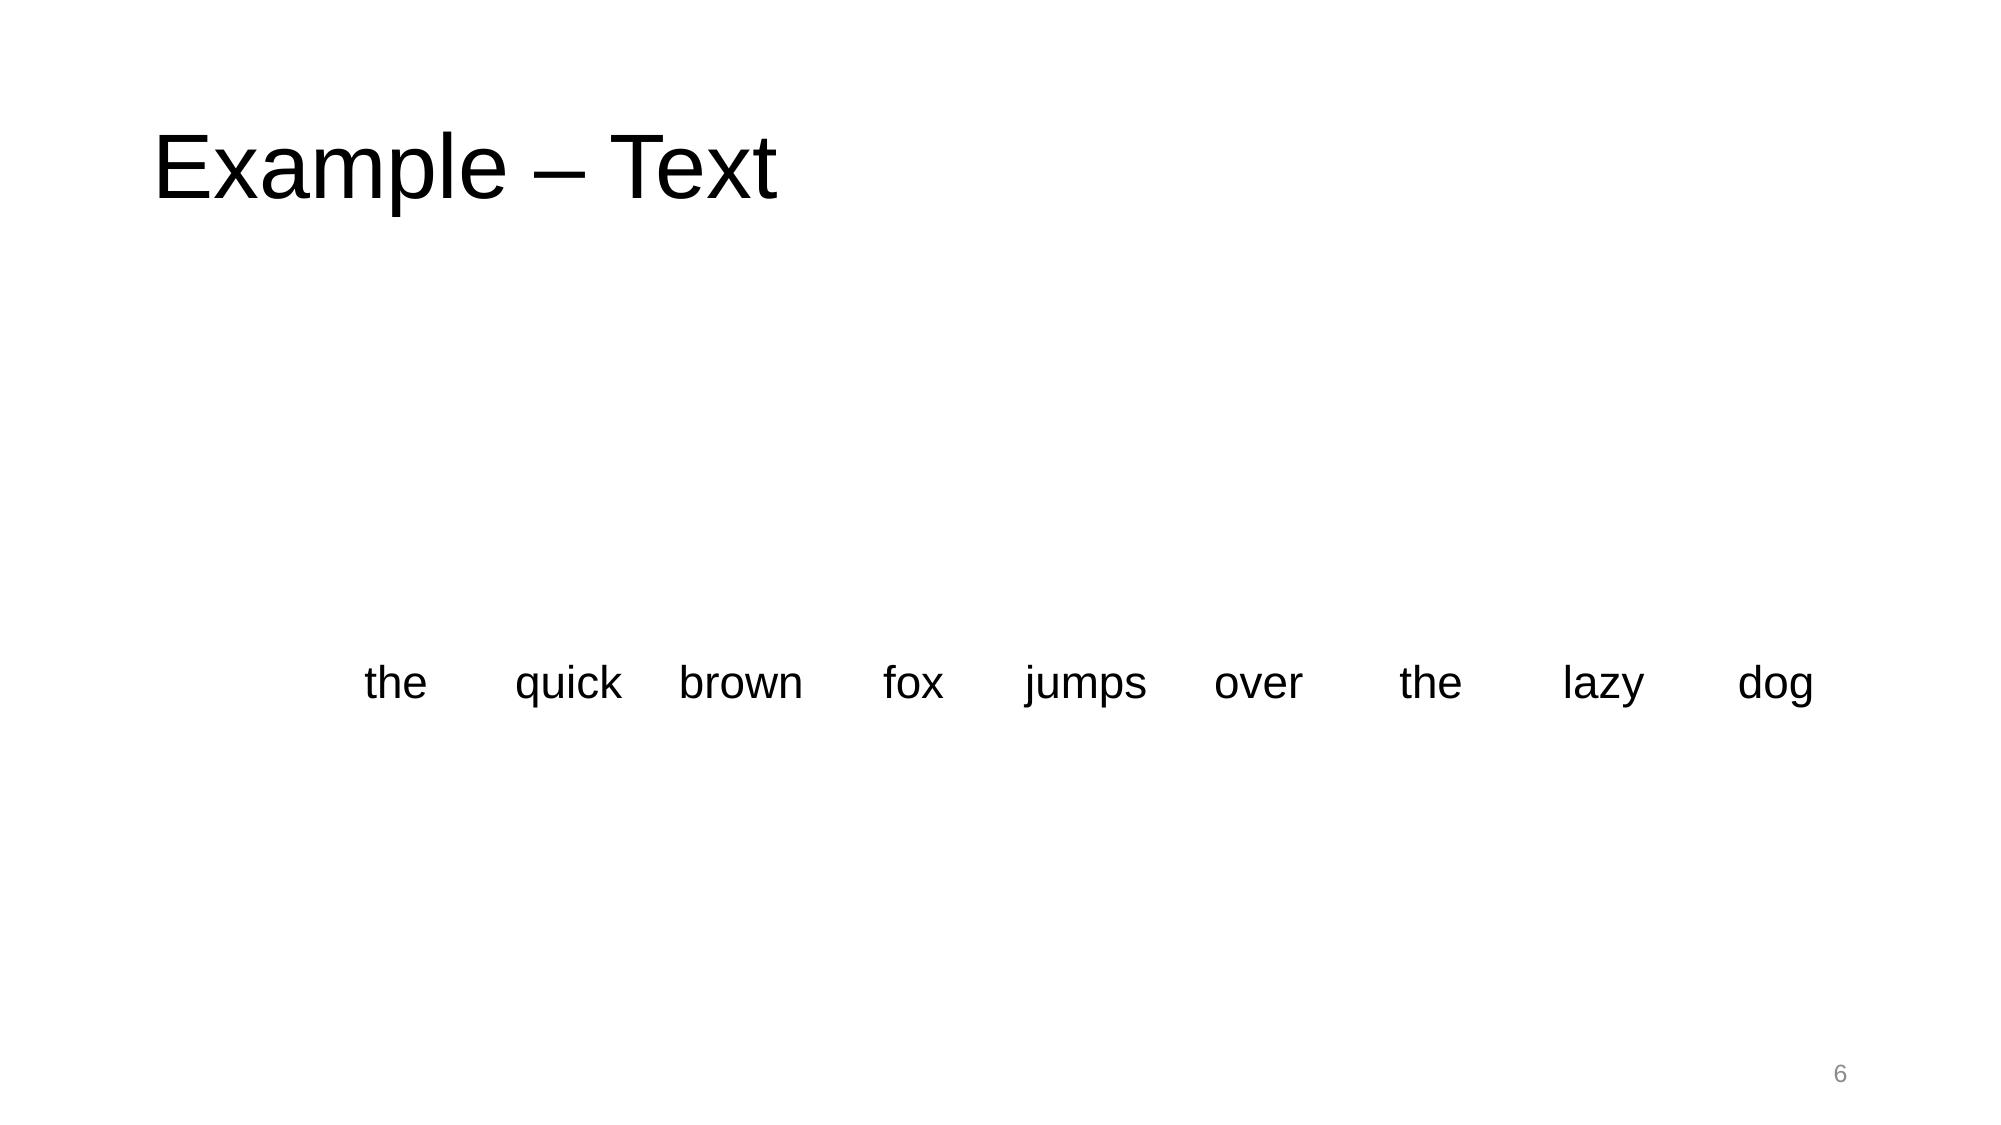

# Example – Text
|  | the | quick | brown | fox | jumps | over | the | lazy | dog |
| --- | --- | --- | --- | --- | --- | --- | --- | --- | --- |
6